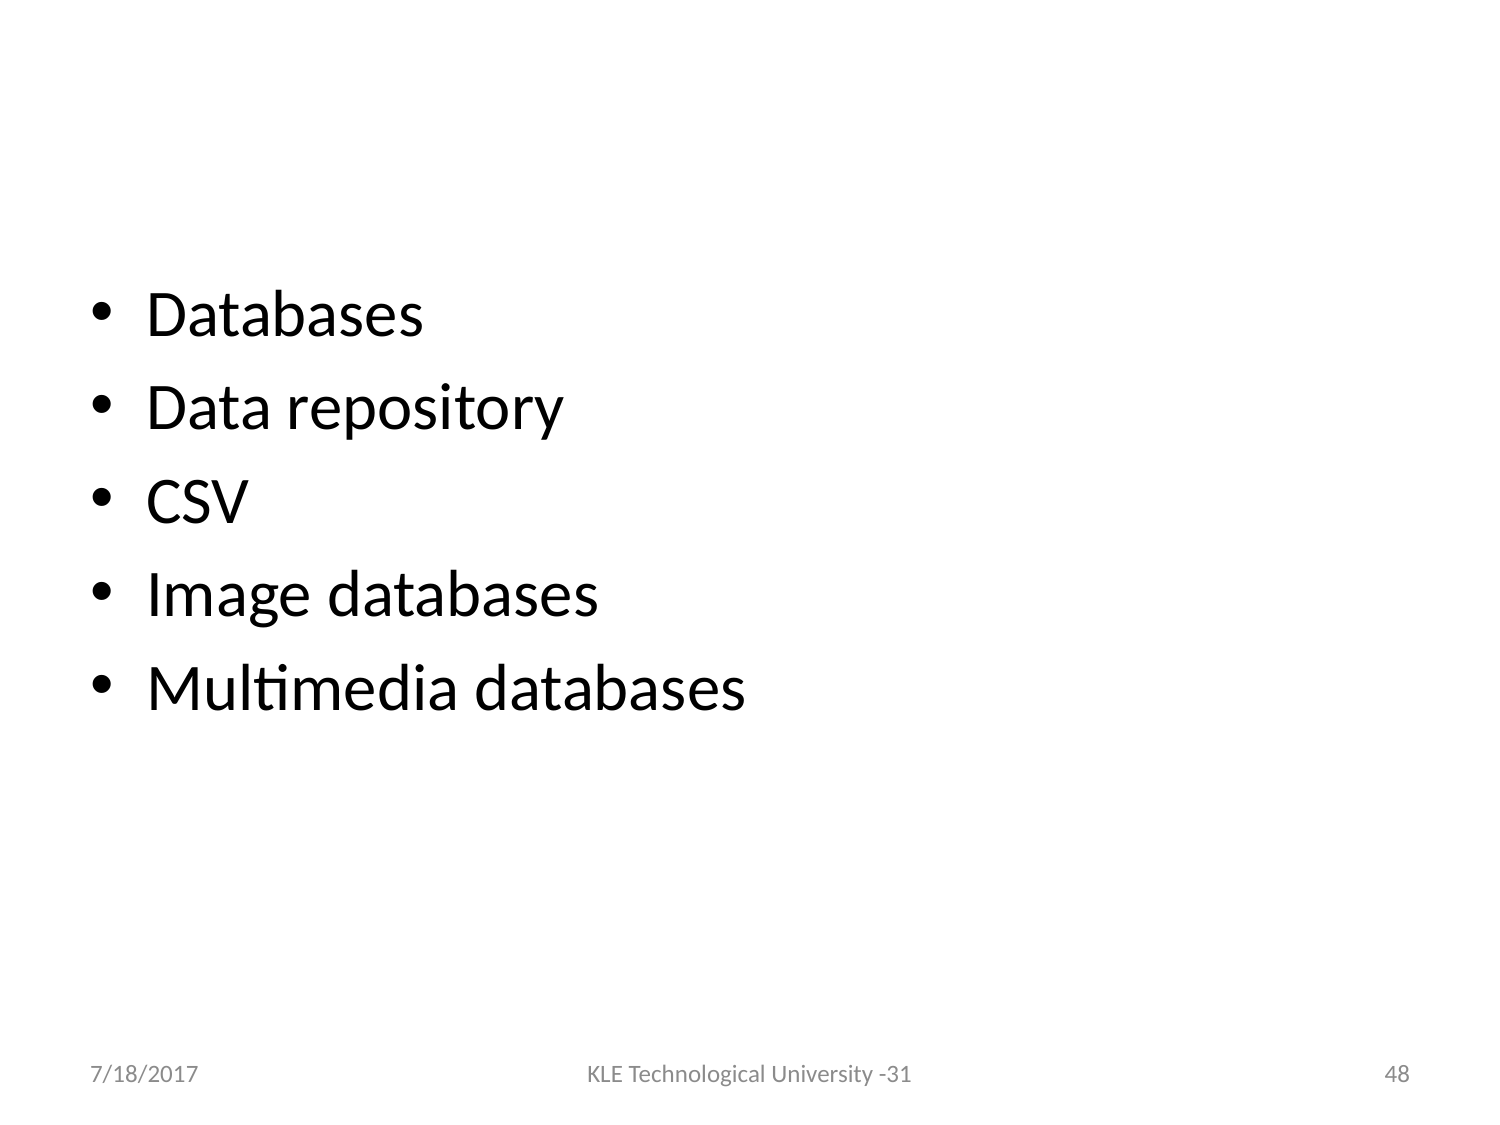

#
Databases
Data repository
CSV
Image databases
Multimedia databases
7/18/2017
KLE Technological University -31
48